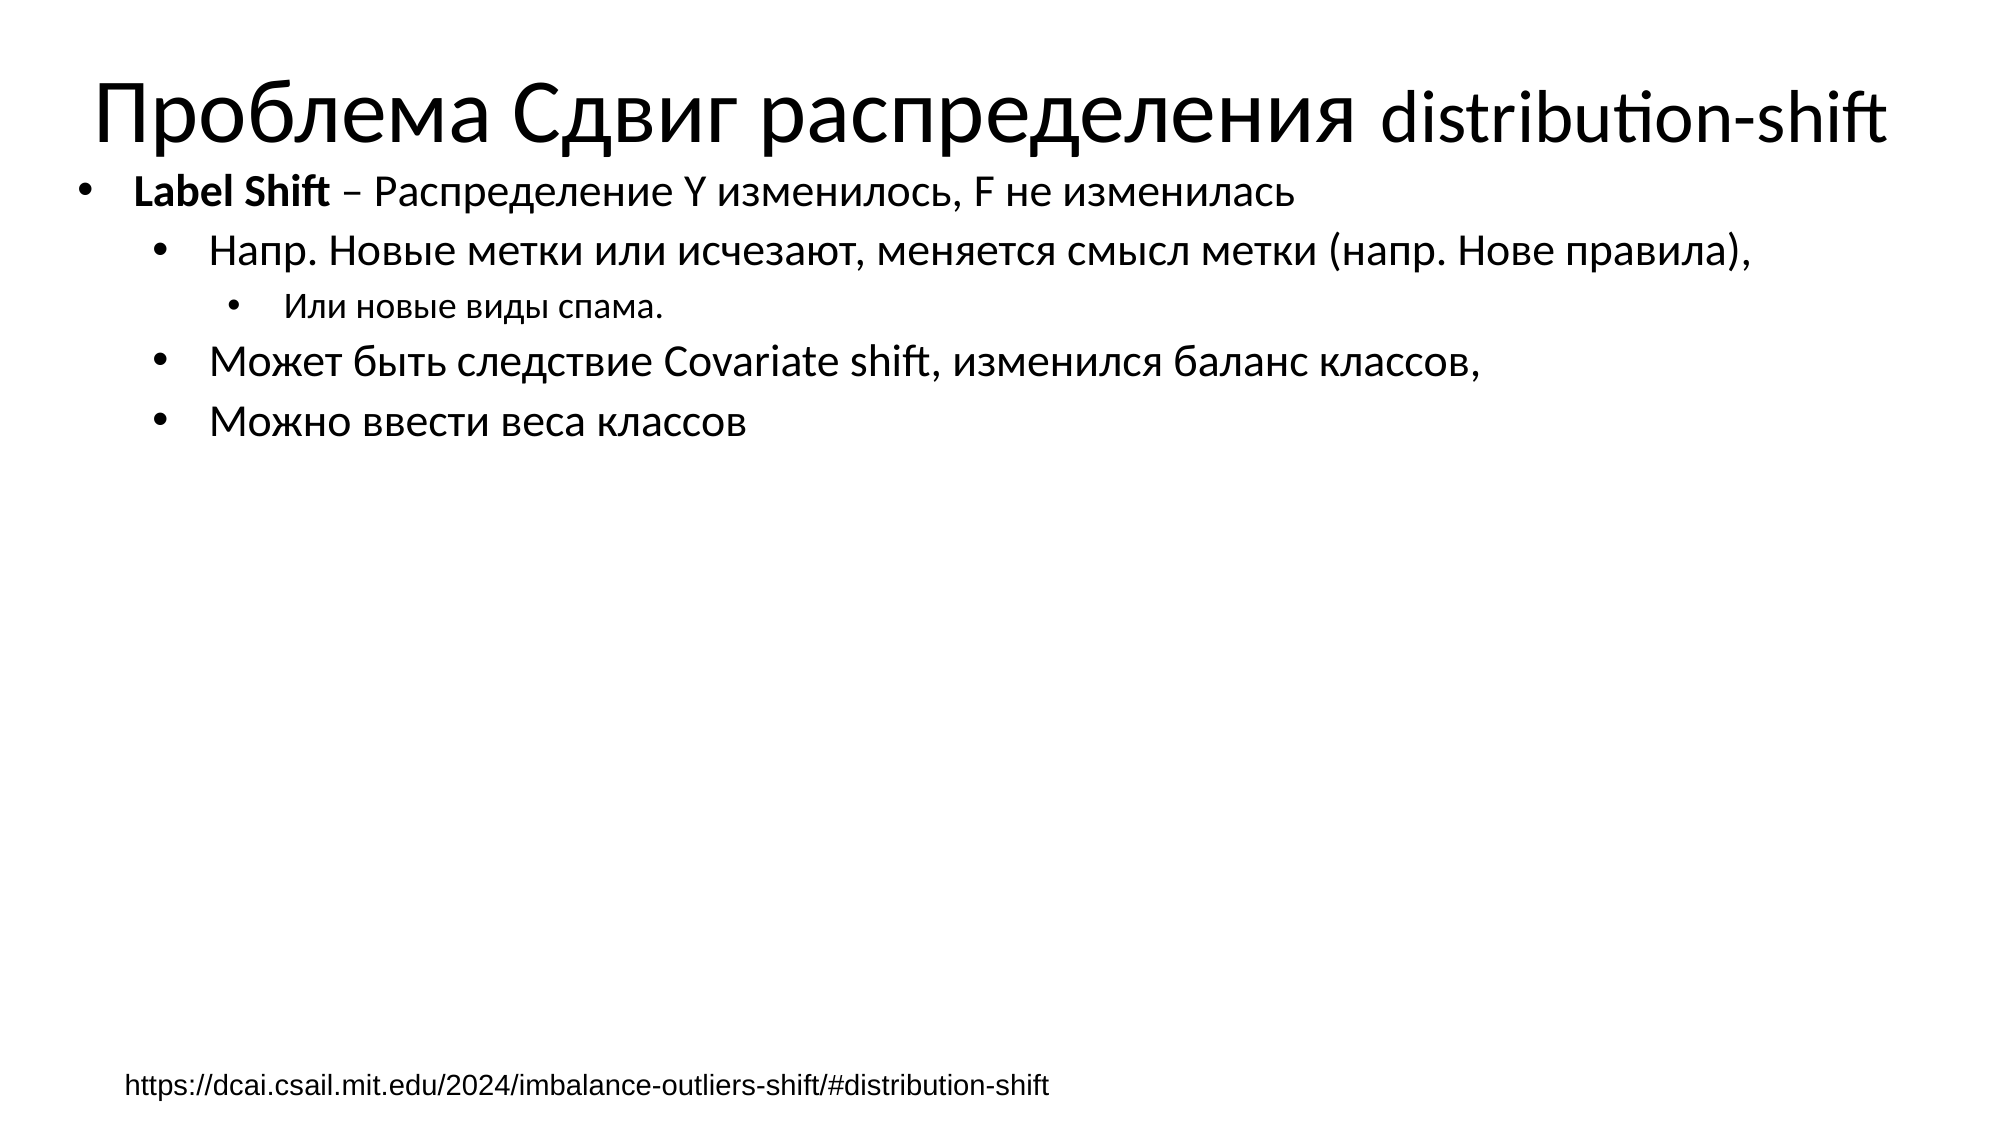

# Проблема Сдвиг распределения distribution-shift
Label Shift – Распределение Y изменилось, F не изменилась
Напр. Новые метки или исчезают, меняется смысл метки (напр. Нове правила),
Или новые виды спама.
Может быть следствие Covariate shift, изменился баланс классов,
Можно ввести веса классов
https://dcai.csail.mit.edu/2024/imbalance-outliers-shift/#distribution-shift